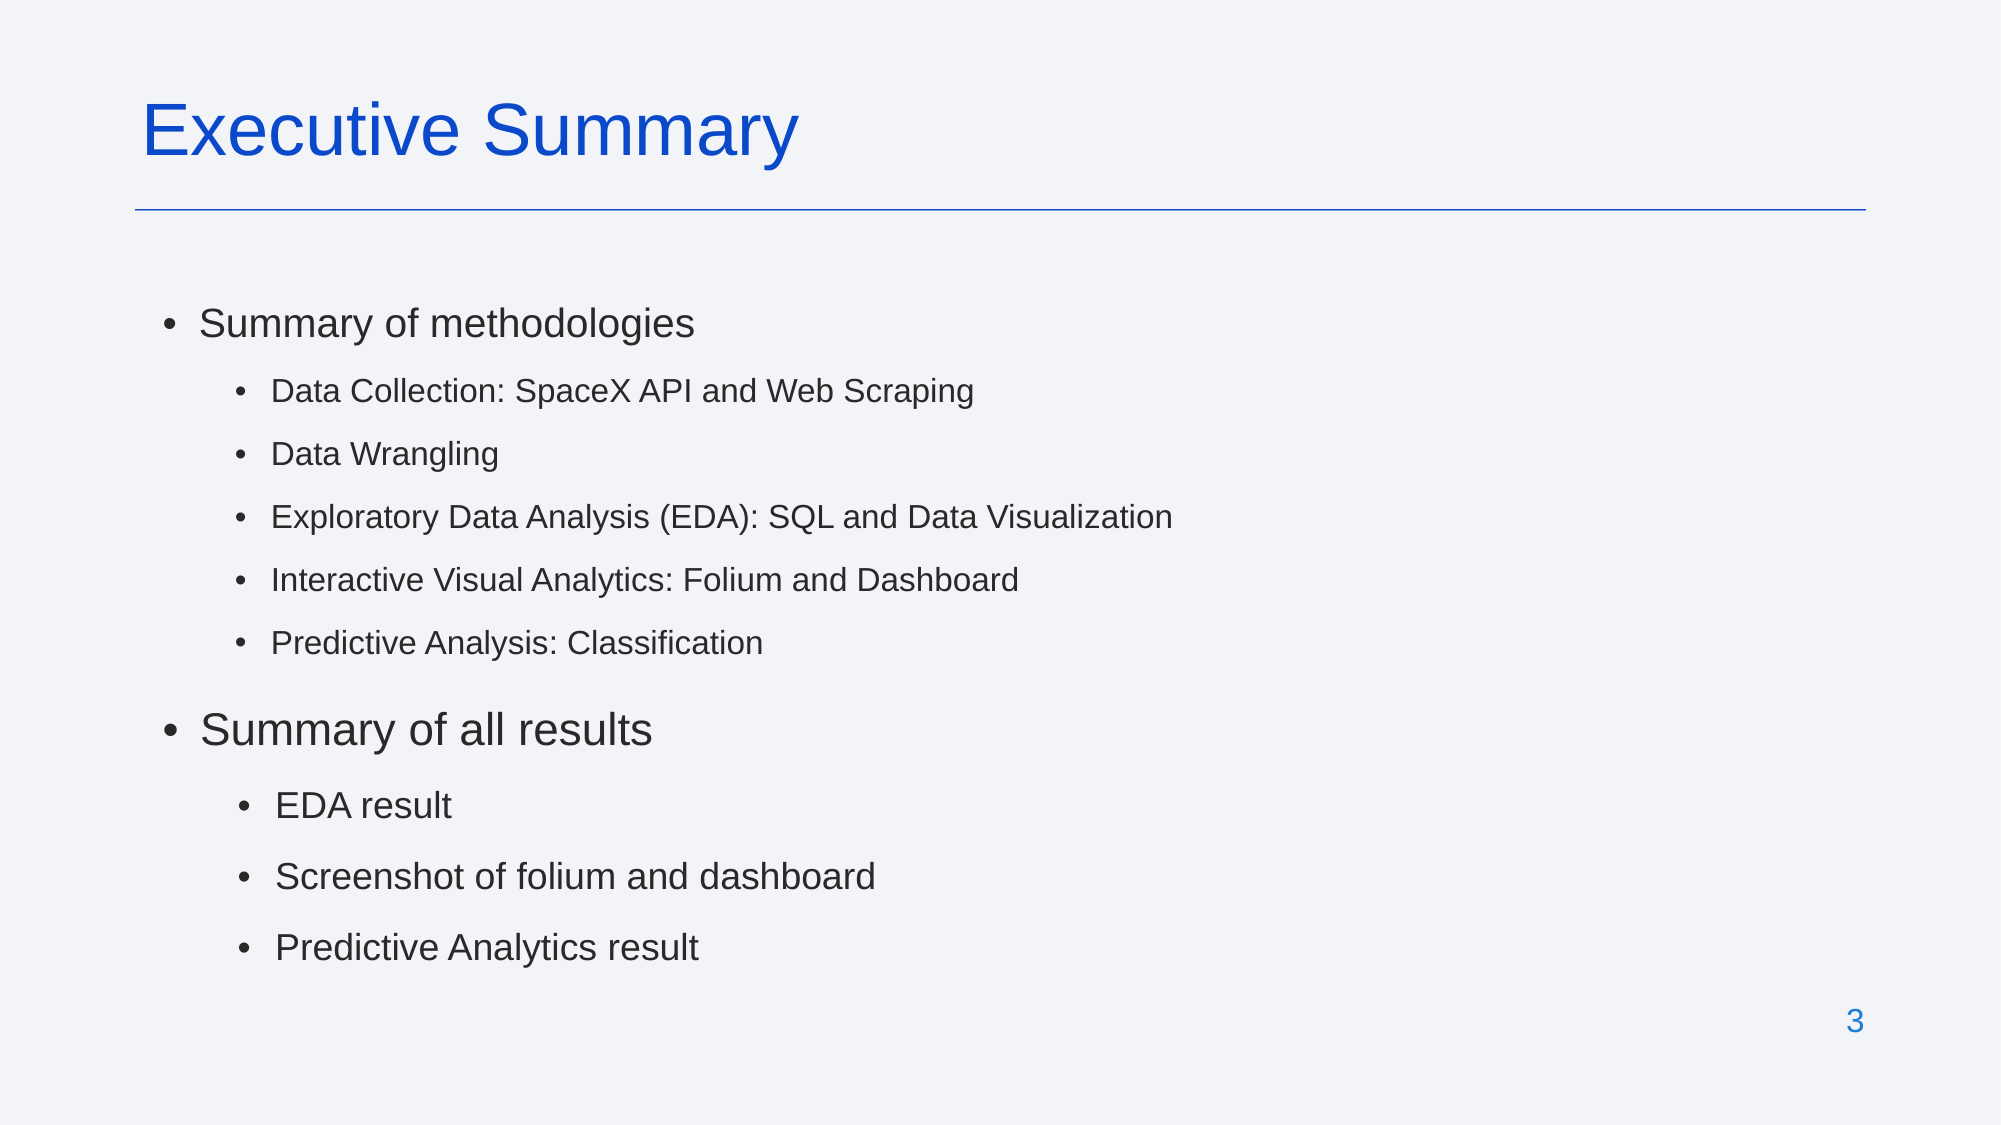

Executive Summary
Summary of methodologies
Data Collection: SpaceX API and Web Scraping
Data Wrangling
Exploratory Data Analysis (EDA): SQL and Data Visualization
Interactive Visual Analytics: Folium and Dashboard
Predictive Analysis: Classification

Summary of all results
EDA result
Screenshot of folium and dashboard
Predictive Analytics result
3